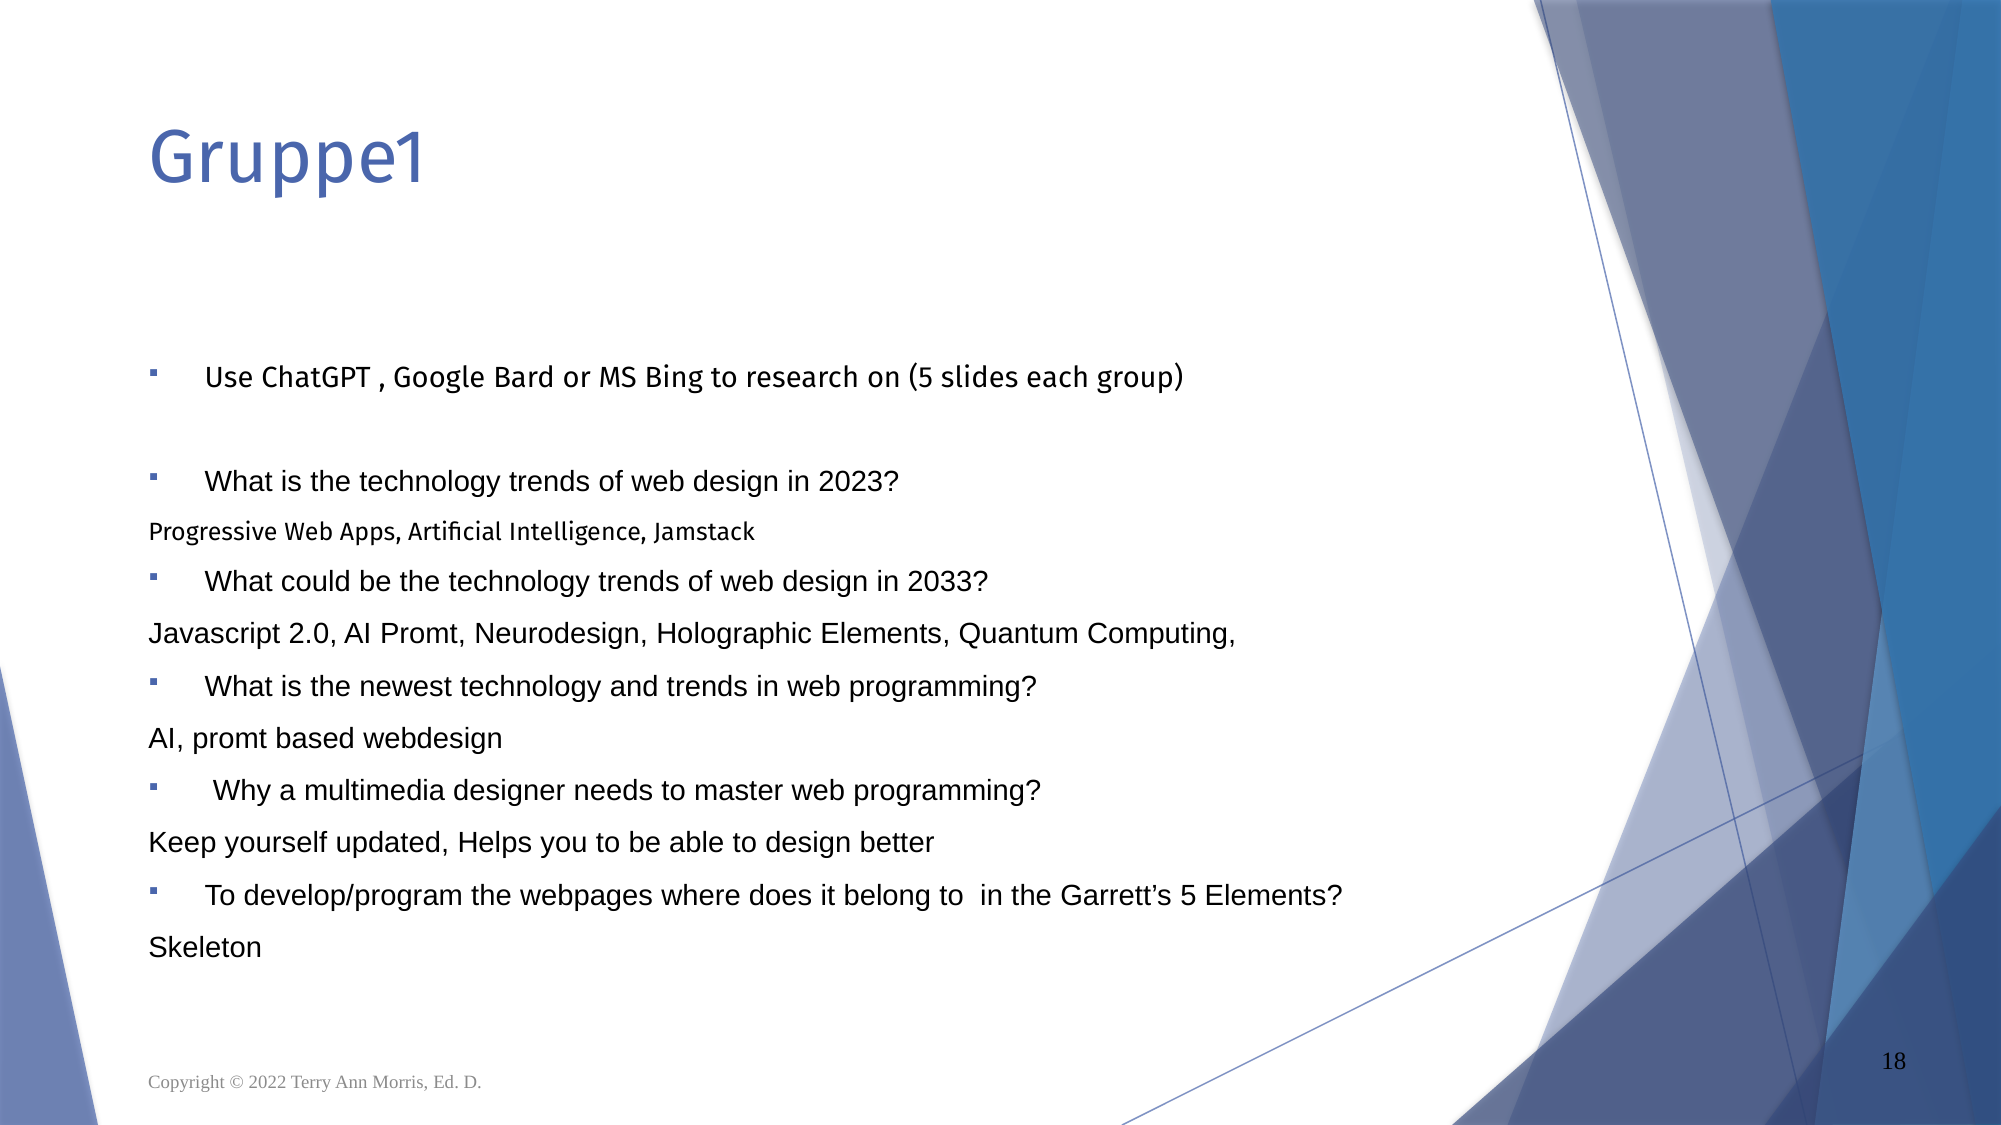

# Gruppe1
Use ChatGPT , Google Bard or MS Bing to research on (5 slides each group)

What is the technology trends of web design in 2023?
Progressive Web Apps, Artificial Intelligence, Jamstack
What could be the technology trends of web design in 2033?
Javascript 2.0, AI Promt, Neurodesign, Holographic Elements, Quantum Computing,
What is the newest technology and trends in web programming?
AI, promt based webdesign
 Why a multimedia designer needs to master web programming?
Keep yourself updated, Helps you to be able to design better
To develop/program the webpages where does it belong to  in the Garrett’s 5 Elements?
Skeleton